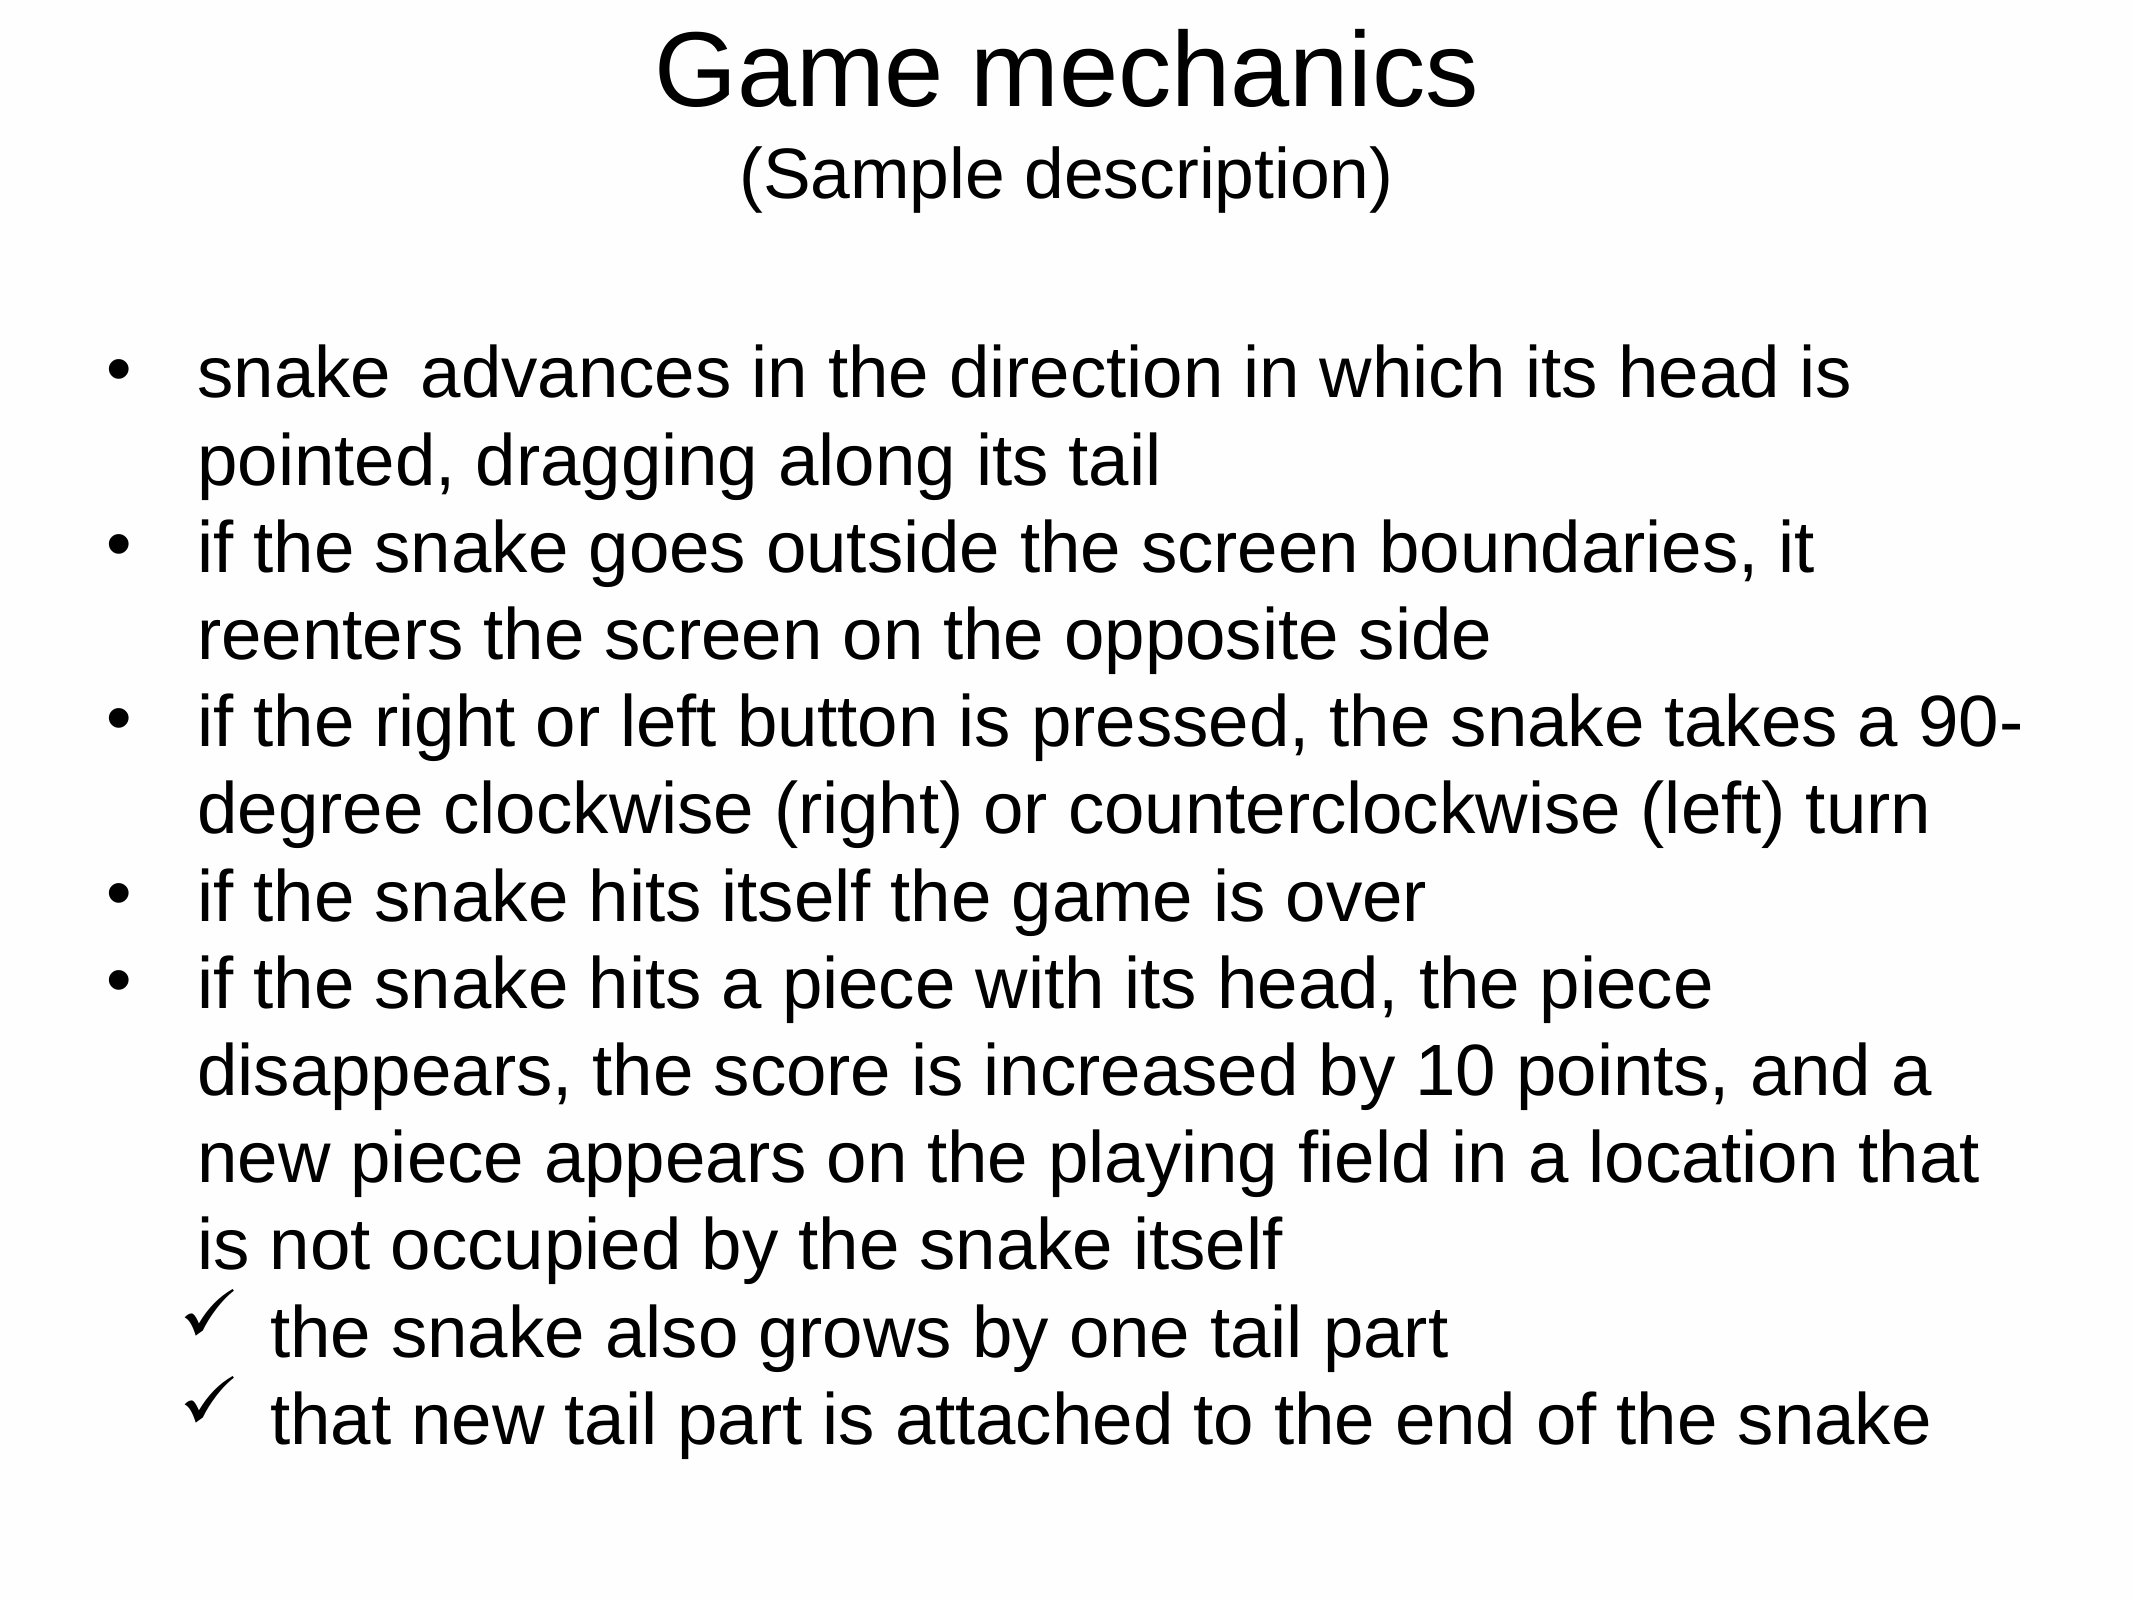

# Game mechanics (Sample description)
snake advances in the direction in which its head is pointed, dragging along its tail
if the snake goes outside the screen boundaries, it reenters the screen on the opposite side
if the right or left button is pressed, the snake takes a 90-degree clockwise (right) or counterclockwise (left) turn
if the snake hits itself the game is over
if the snake hits a piece with its head, the piece disappears, the score is increased by 10 points, and a new piece appears on the playing field in a location that is not occupied by the snake itself
the snake also grows by one tail part
that new tail part is attached to the end of the snake